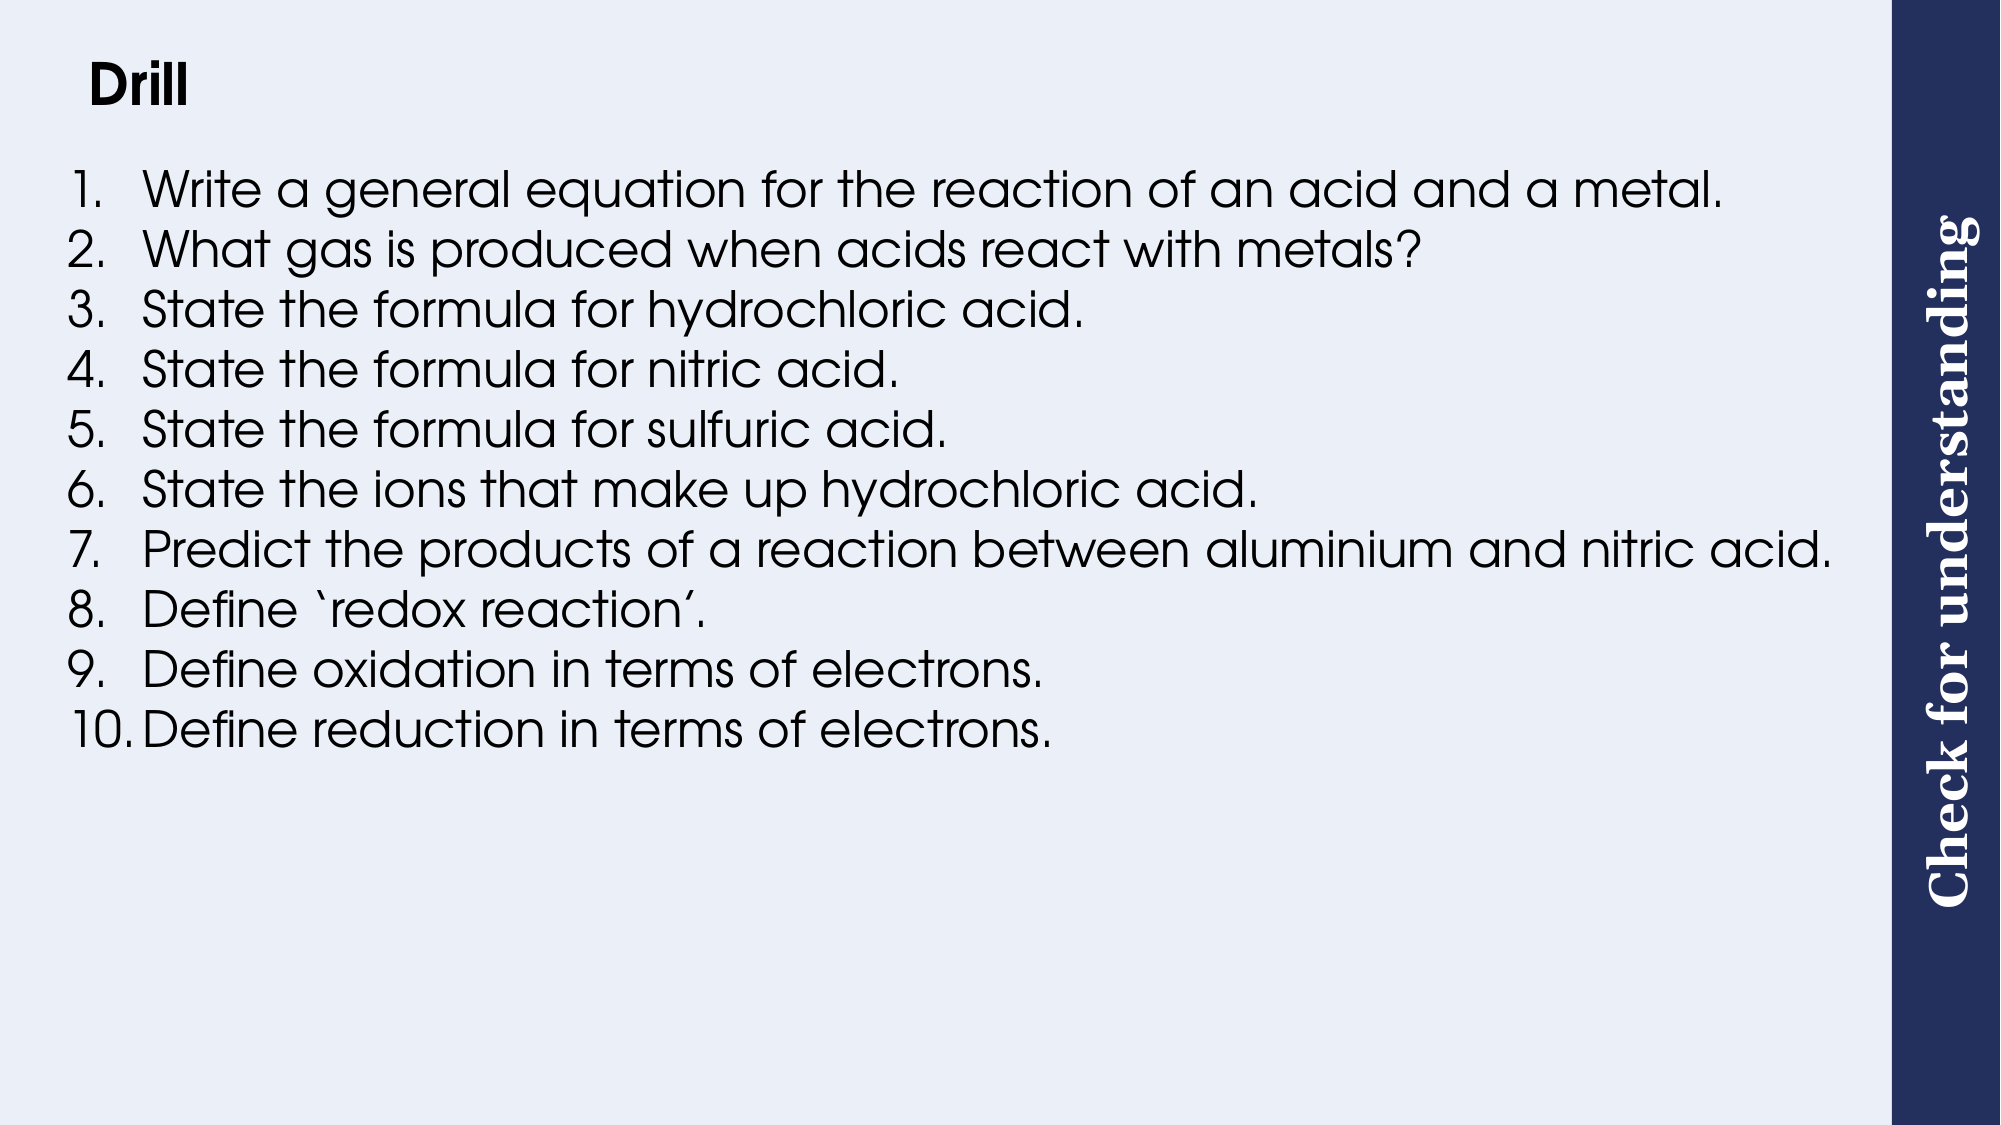

# Drill
Write a general equation for the reaction of an acid and a metal.
What gas is produced when acids react with metals?
State the formula for hydrochloric acid.
State the formula for nitric acid.
State the formula for sulfuric acid.
State the ions that make up hydrochloric acid.
Predict the products of a reaction between aluminium and nitric acid.
Define ‘redox reaction’.
Define oxidation in terms of electrons.
Define reduction in terms of electrons.